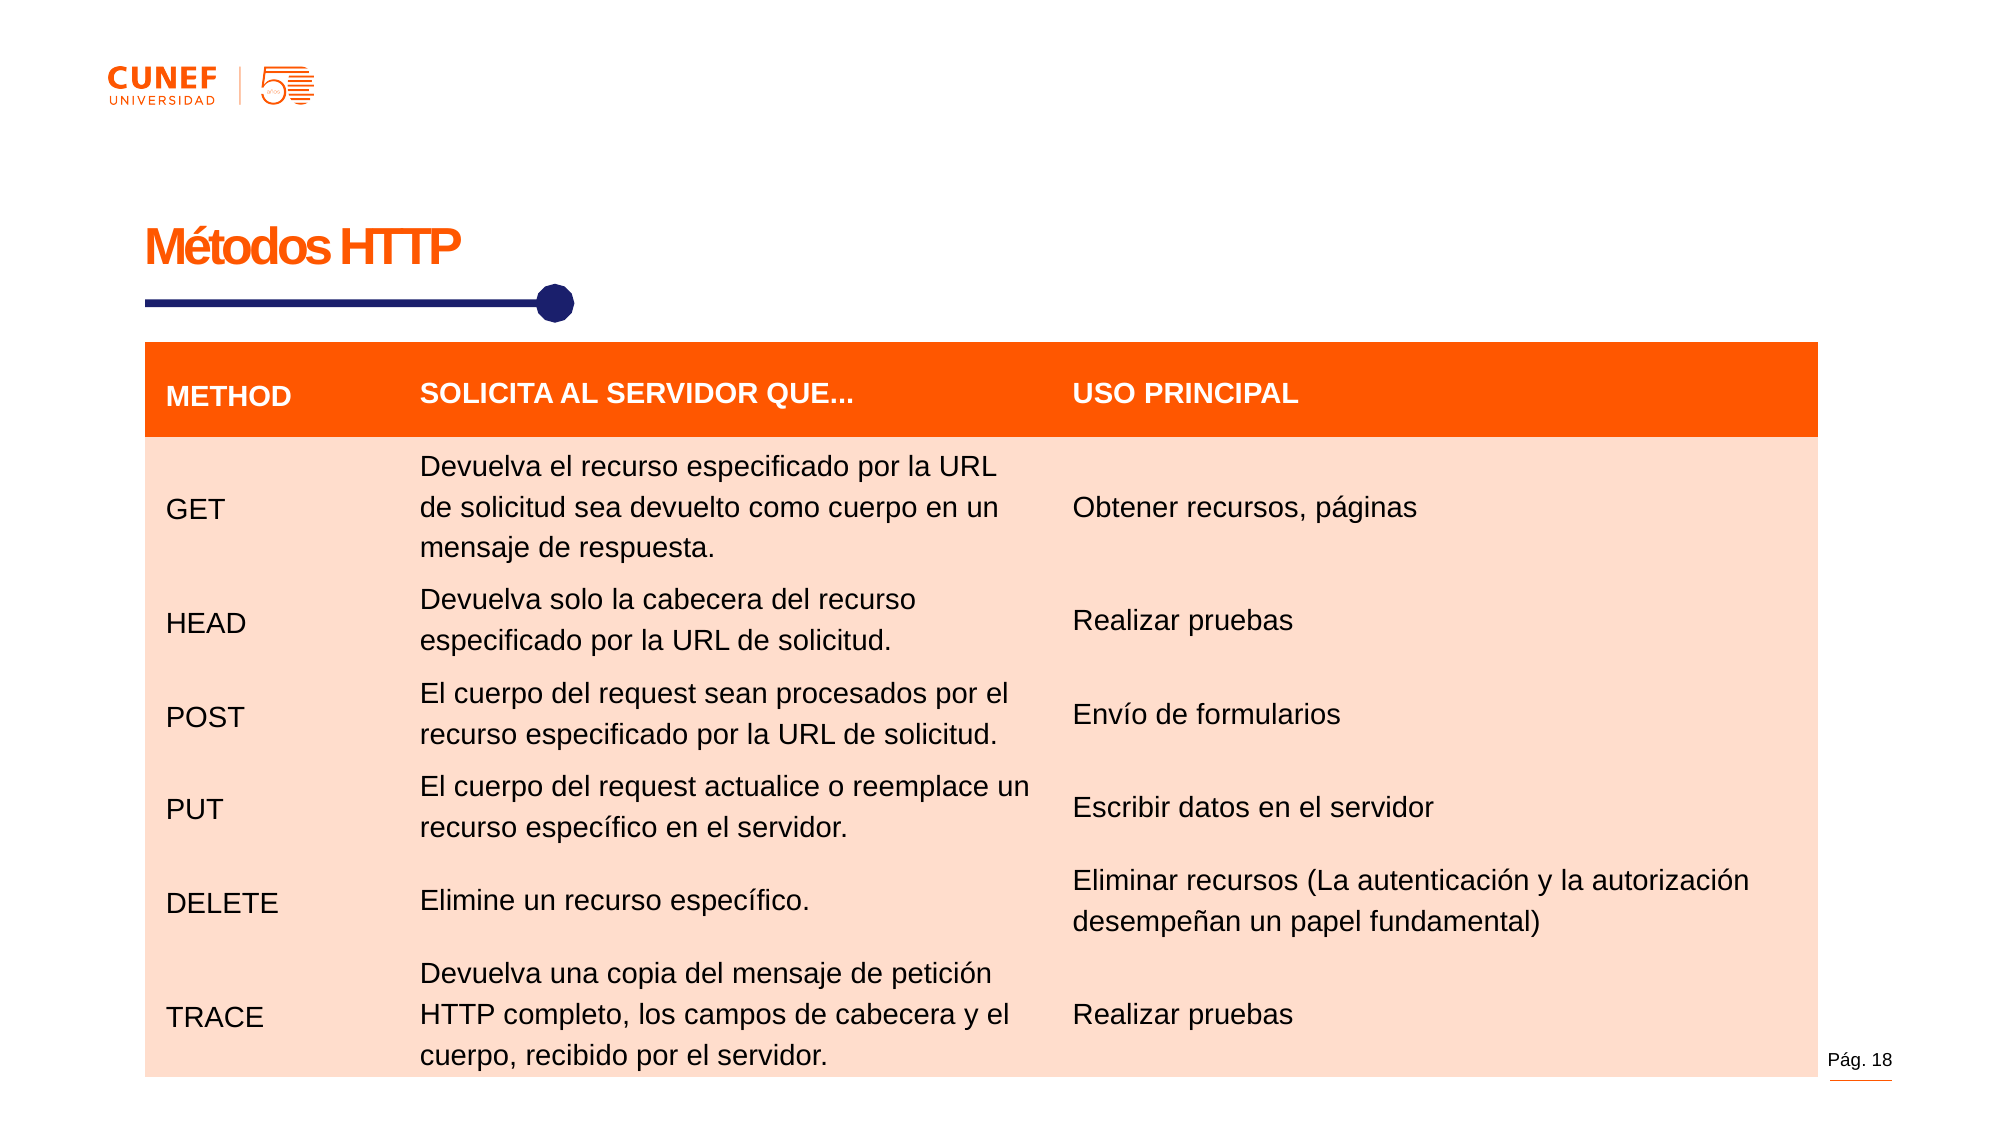

Métodos HTTP

| METHOD | SOLICITA AL SERVIDOR QUE... | USO PRINCIPAL |
| --- | --- | --- |
| GET | Devuelva el recurso especificado por la URL de solicitud sea devuelto como cuerpo en un mensaje de respuesta. | Obtener recursos, páginas |
| HEAD | Devuelva solo la cabecera del recurso especificado por la URL de solicitud. | Realizar pruebas |
| POST | El cuerpo del request sean procesados por el recurso especificado por la URL de solicitud. | Envío de formularios |
| PUT | El cuerpo del request actualice o reemplace un recurso específico en el servidor. | Escribir datos en el servidor |
| DELETE | Elimine un recurso específico. | Eliminar recursos (La autenticación y la autorización desempeñan un papel fundamental) |
| TRACE | Devuelva una copia del mensaje de petición HTTP completo, los campos de cabecera y el cuerpo, recibido por el servidor. | Realizar pruebas |